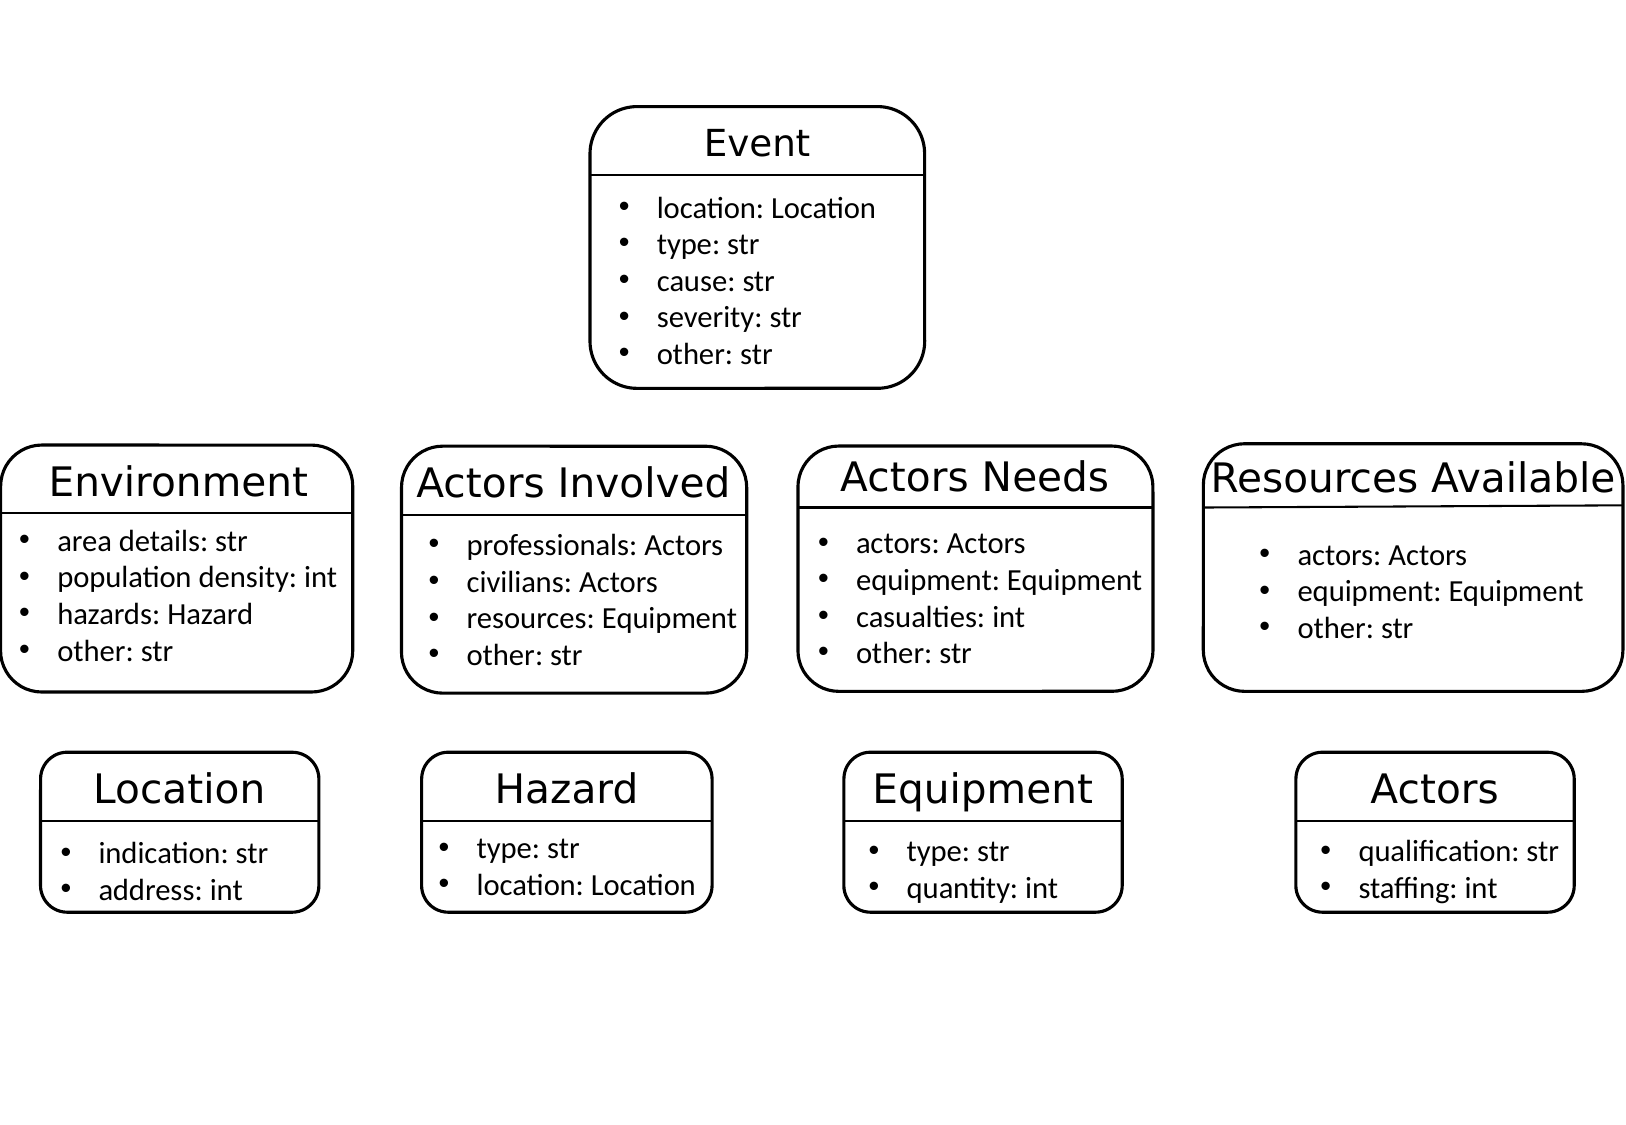

Event
location: Location
type: str
cause: str
severity: str
other: str
Actors Needs

actors: Actors
equipment: Equipment
casualties: int
other: str

Resources Available
actors: Actors
equipment: Equipment
other: str

Environment
area details: str
population density: int
hazards: Hazard
other: str

Actors Involved
professionals: Actors
civilians: Actors
resources: Equipment
other: str

Location
indication: str
address: int

Hazard
type: str
location: Location

Equipment
type: str
quantity: int

Actors
qualification: str
staffing: int